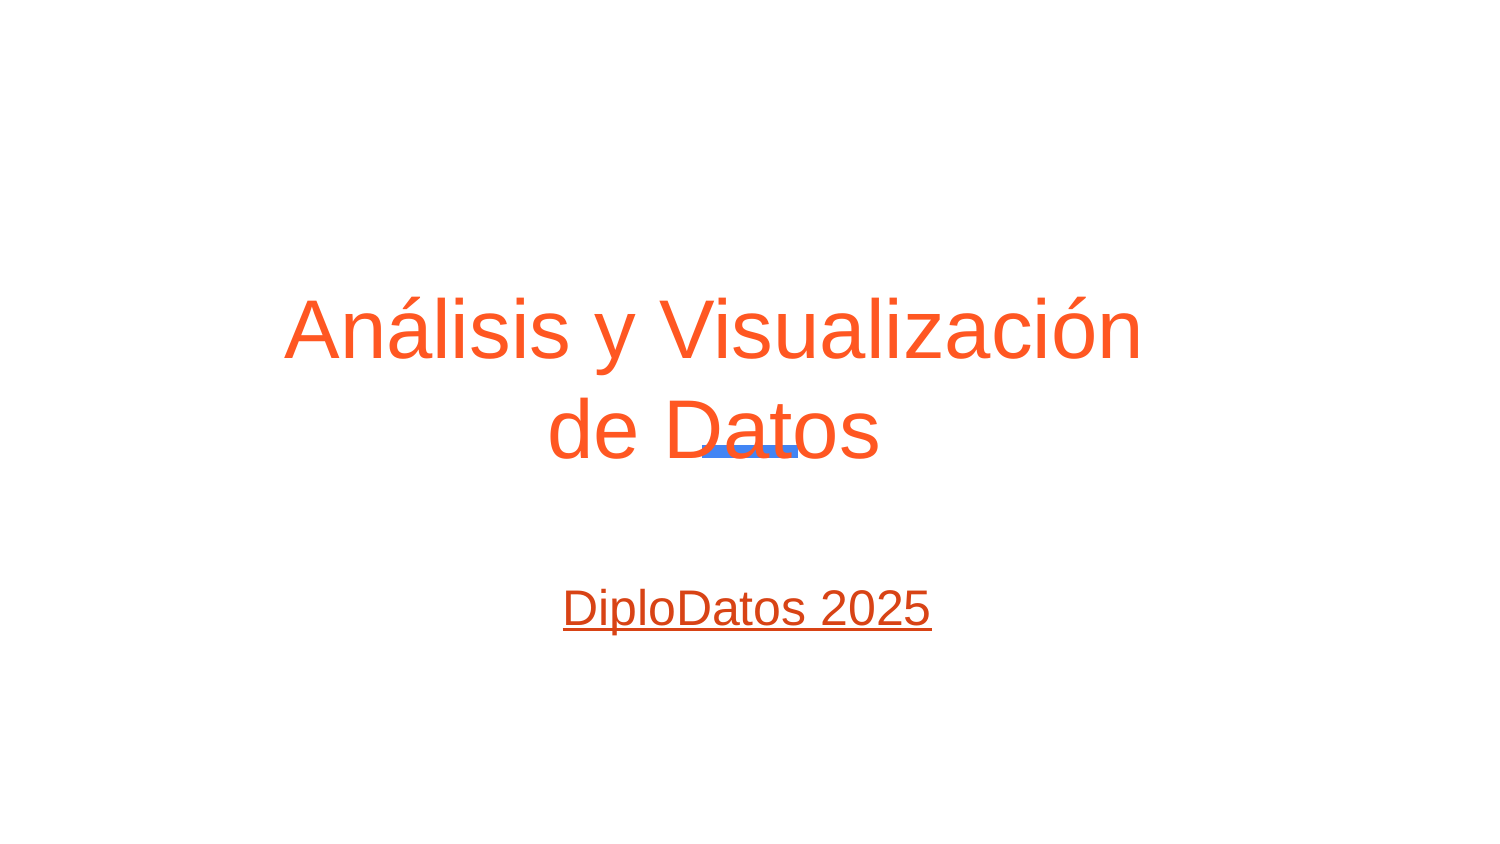

# Análisis y Visualización de Datos
DiploDatos 2025